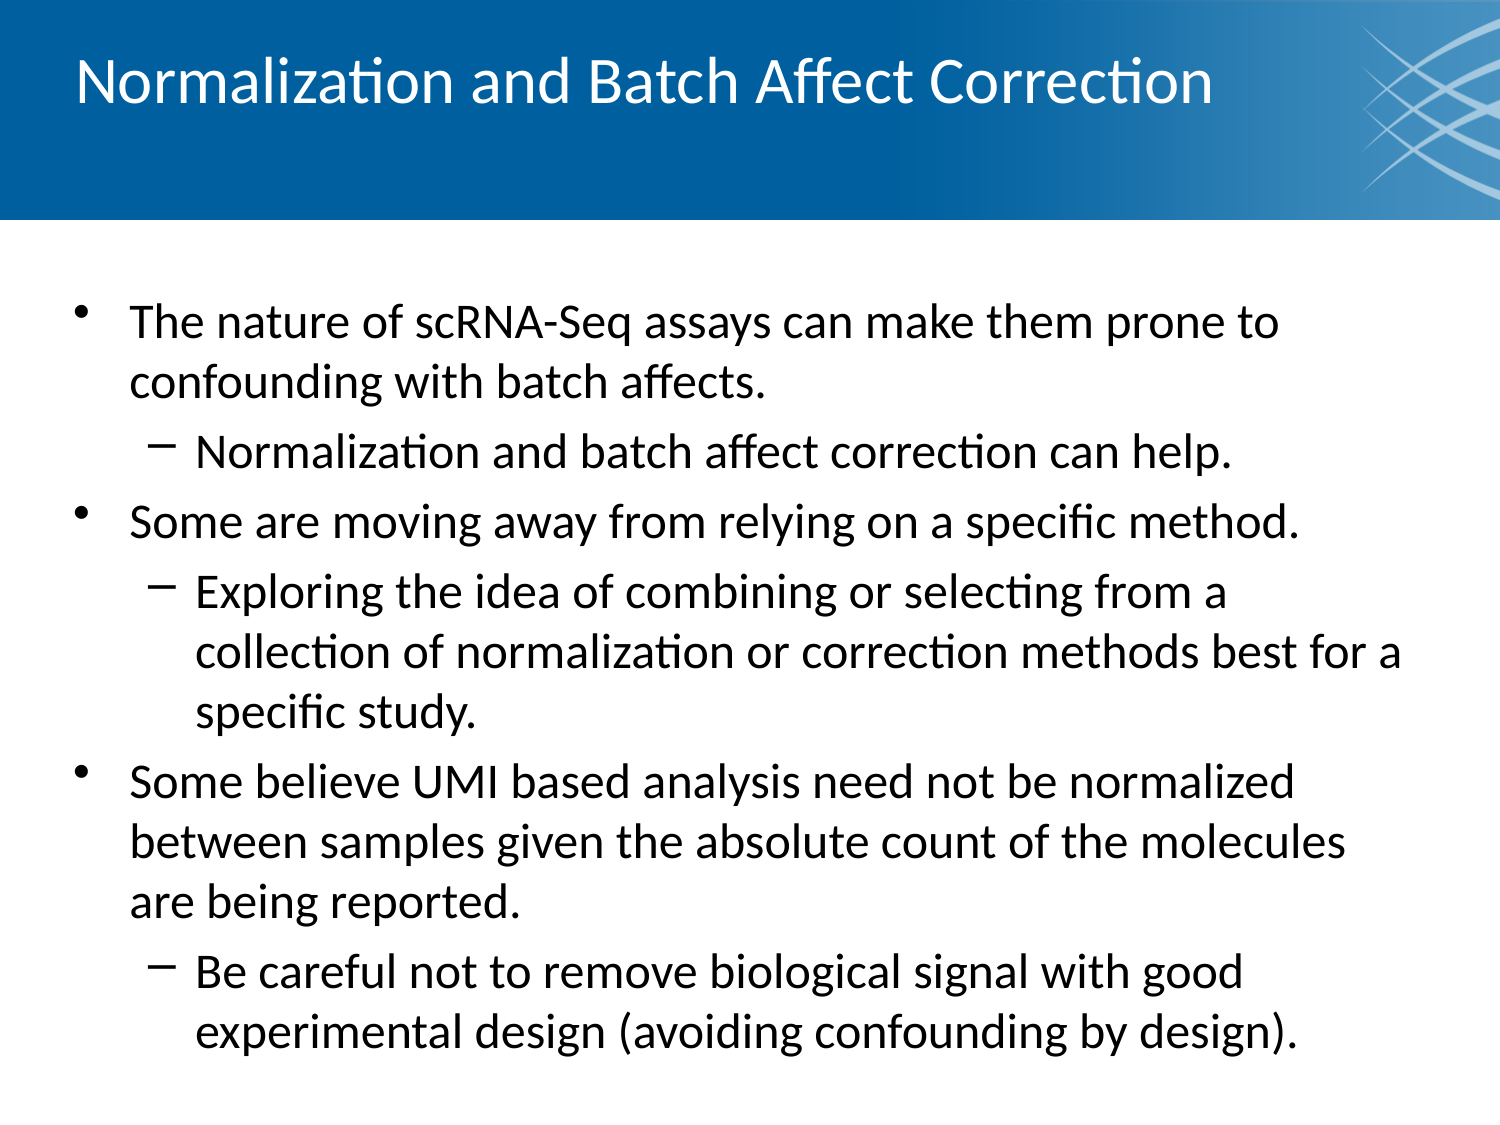

# Normalization and Batch Affect Correction
The nature of scRNA-Seq assays can make them prone to confounding with batch affects.
Normalization and batch affect correction can help.
Some are moving away from relying on a specific method.
Exploring the idea of combining or selecting from a collection of normalization or correction methods best for a specific study.
Some believe UMI based analysis need not be normalized between samples given the absolute count of the molecules are being reported.
Be careful not to remove biological signal with good experimental design (avoiding confounding by design).